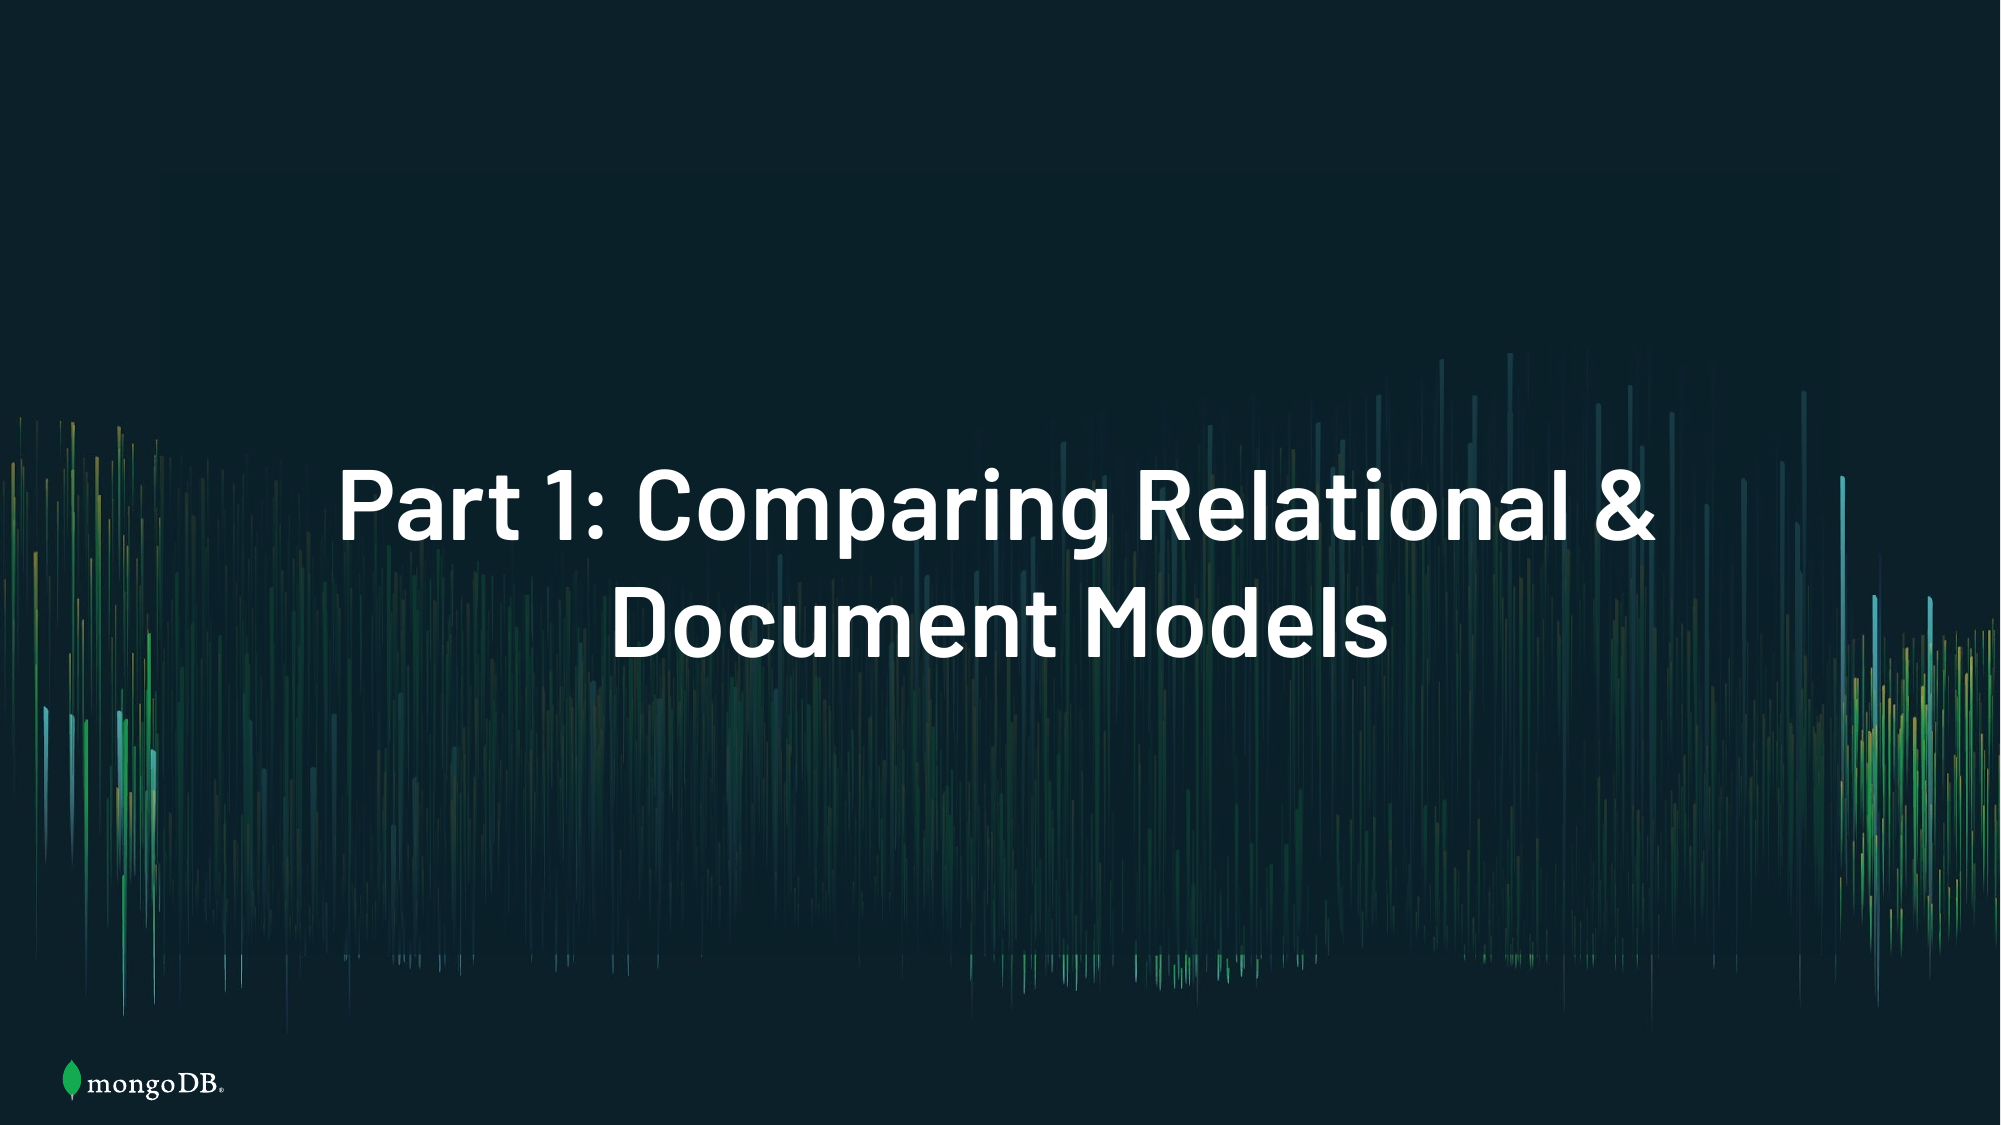

# Part 1: Comparing Relational & Document Models